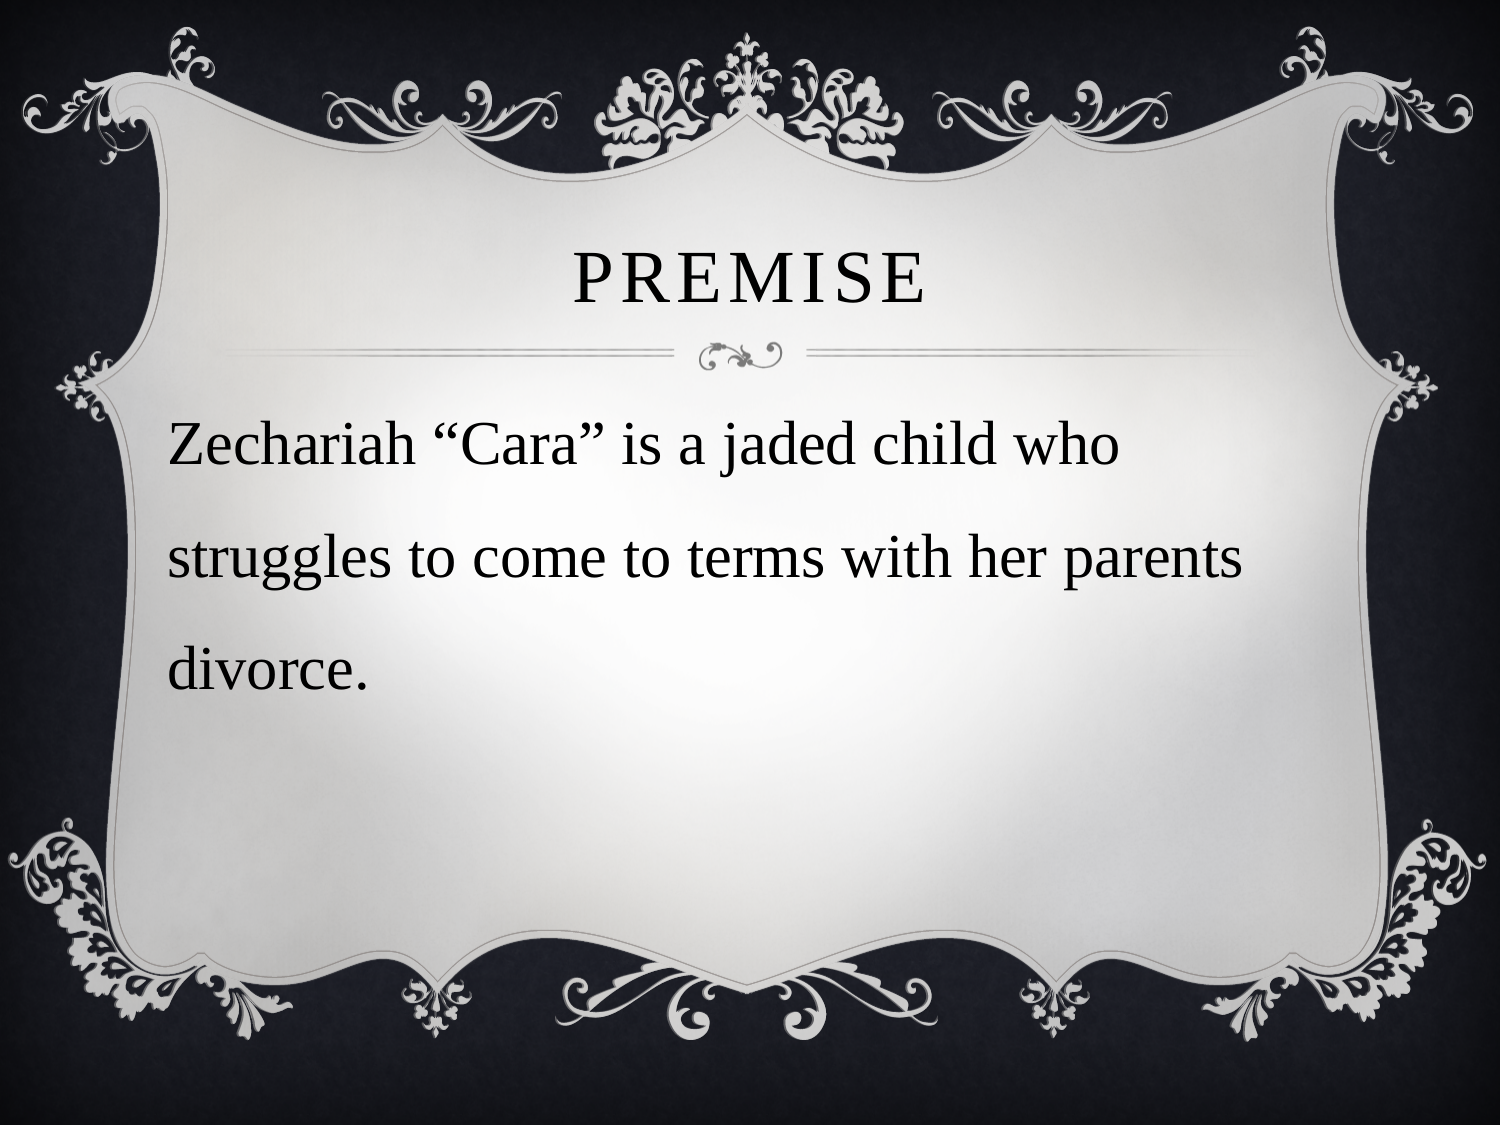

# Premise
Zechariah “Cara” is a jaded child who struggles to come to terms with her parents divorce.